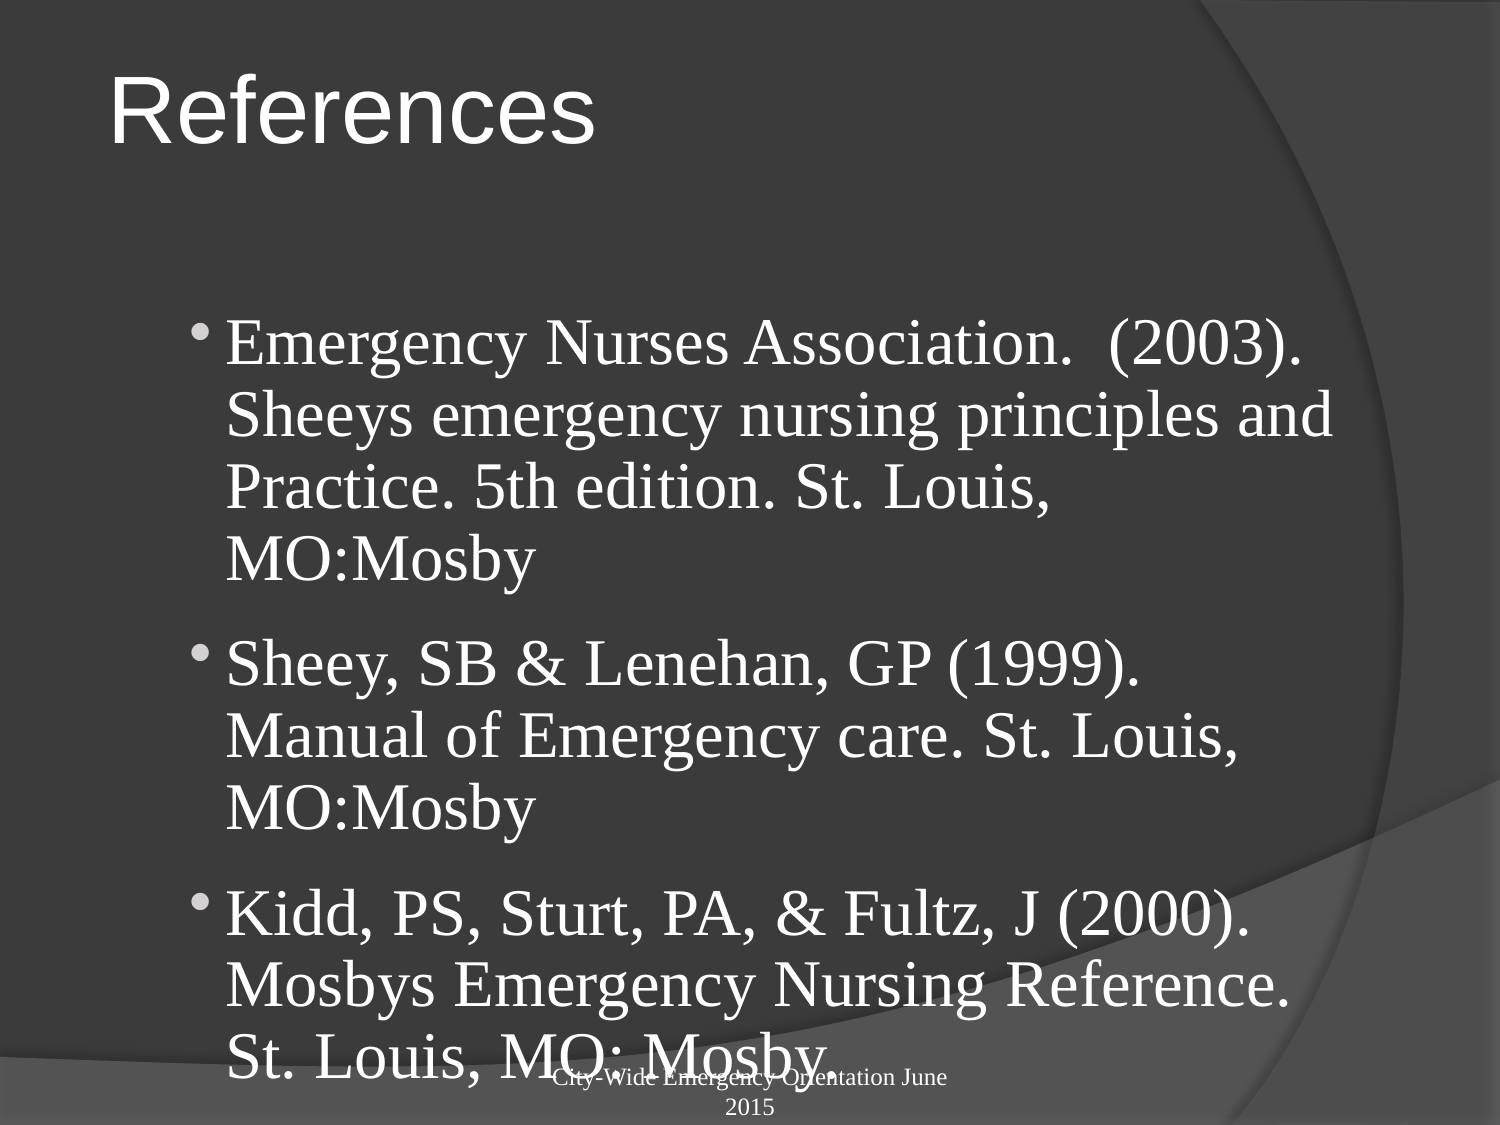

# References
Emergency Nurses Association.  (2003). Sheeys emergency nursing principles and Practice. 5th edition. St. Louis, MO:Mosby
Sheey, SB & Lenehan, GP (1999). Manual of Emergency care. St. Louis, MO:Mosby
Kidd, PS, Sturt, PA, & Fultz, J (2000). Mosbys Emergency Nursing Reference. St. Louis, MO: Mosby.
City-Wide Emergency Orientation June 2015